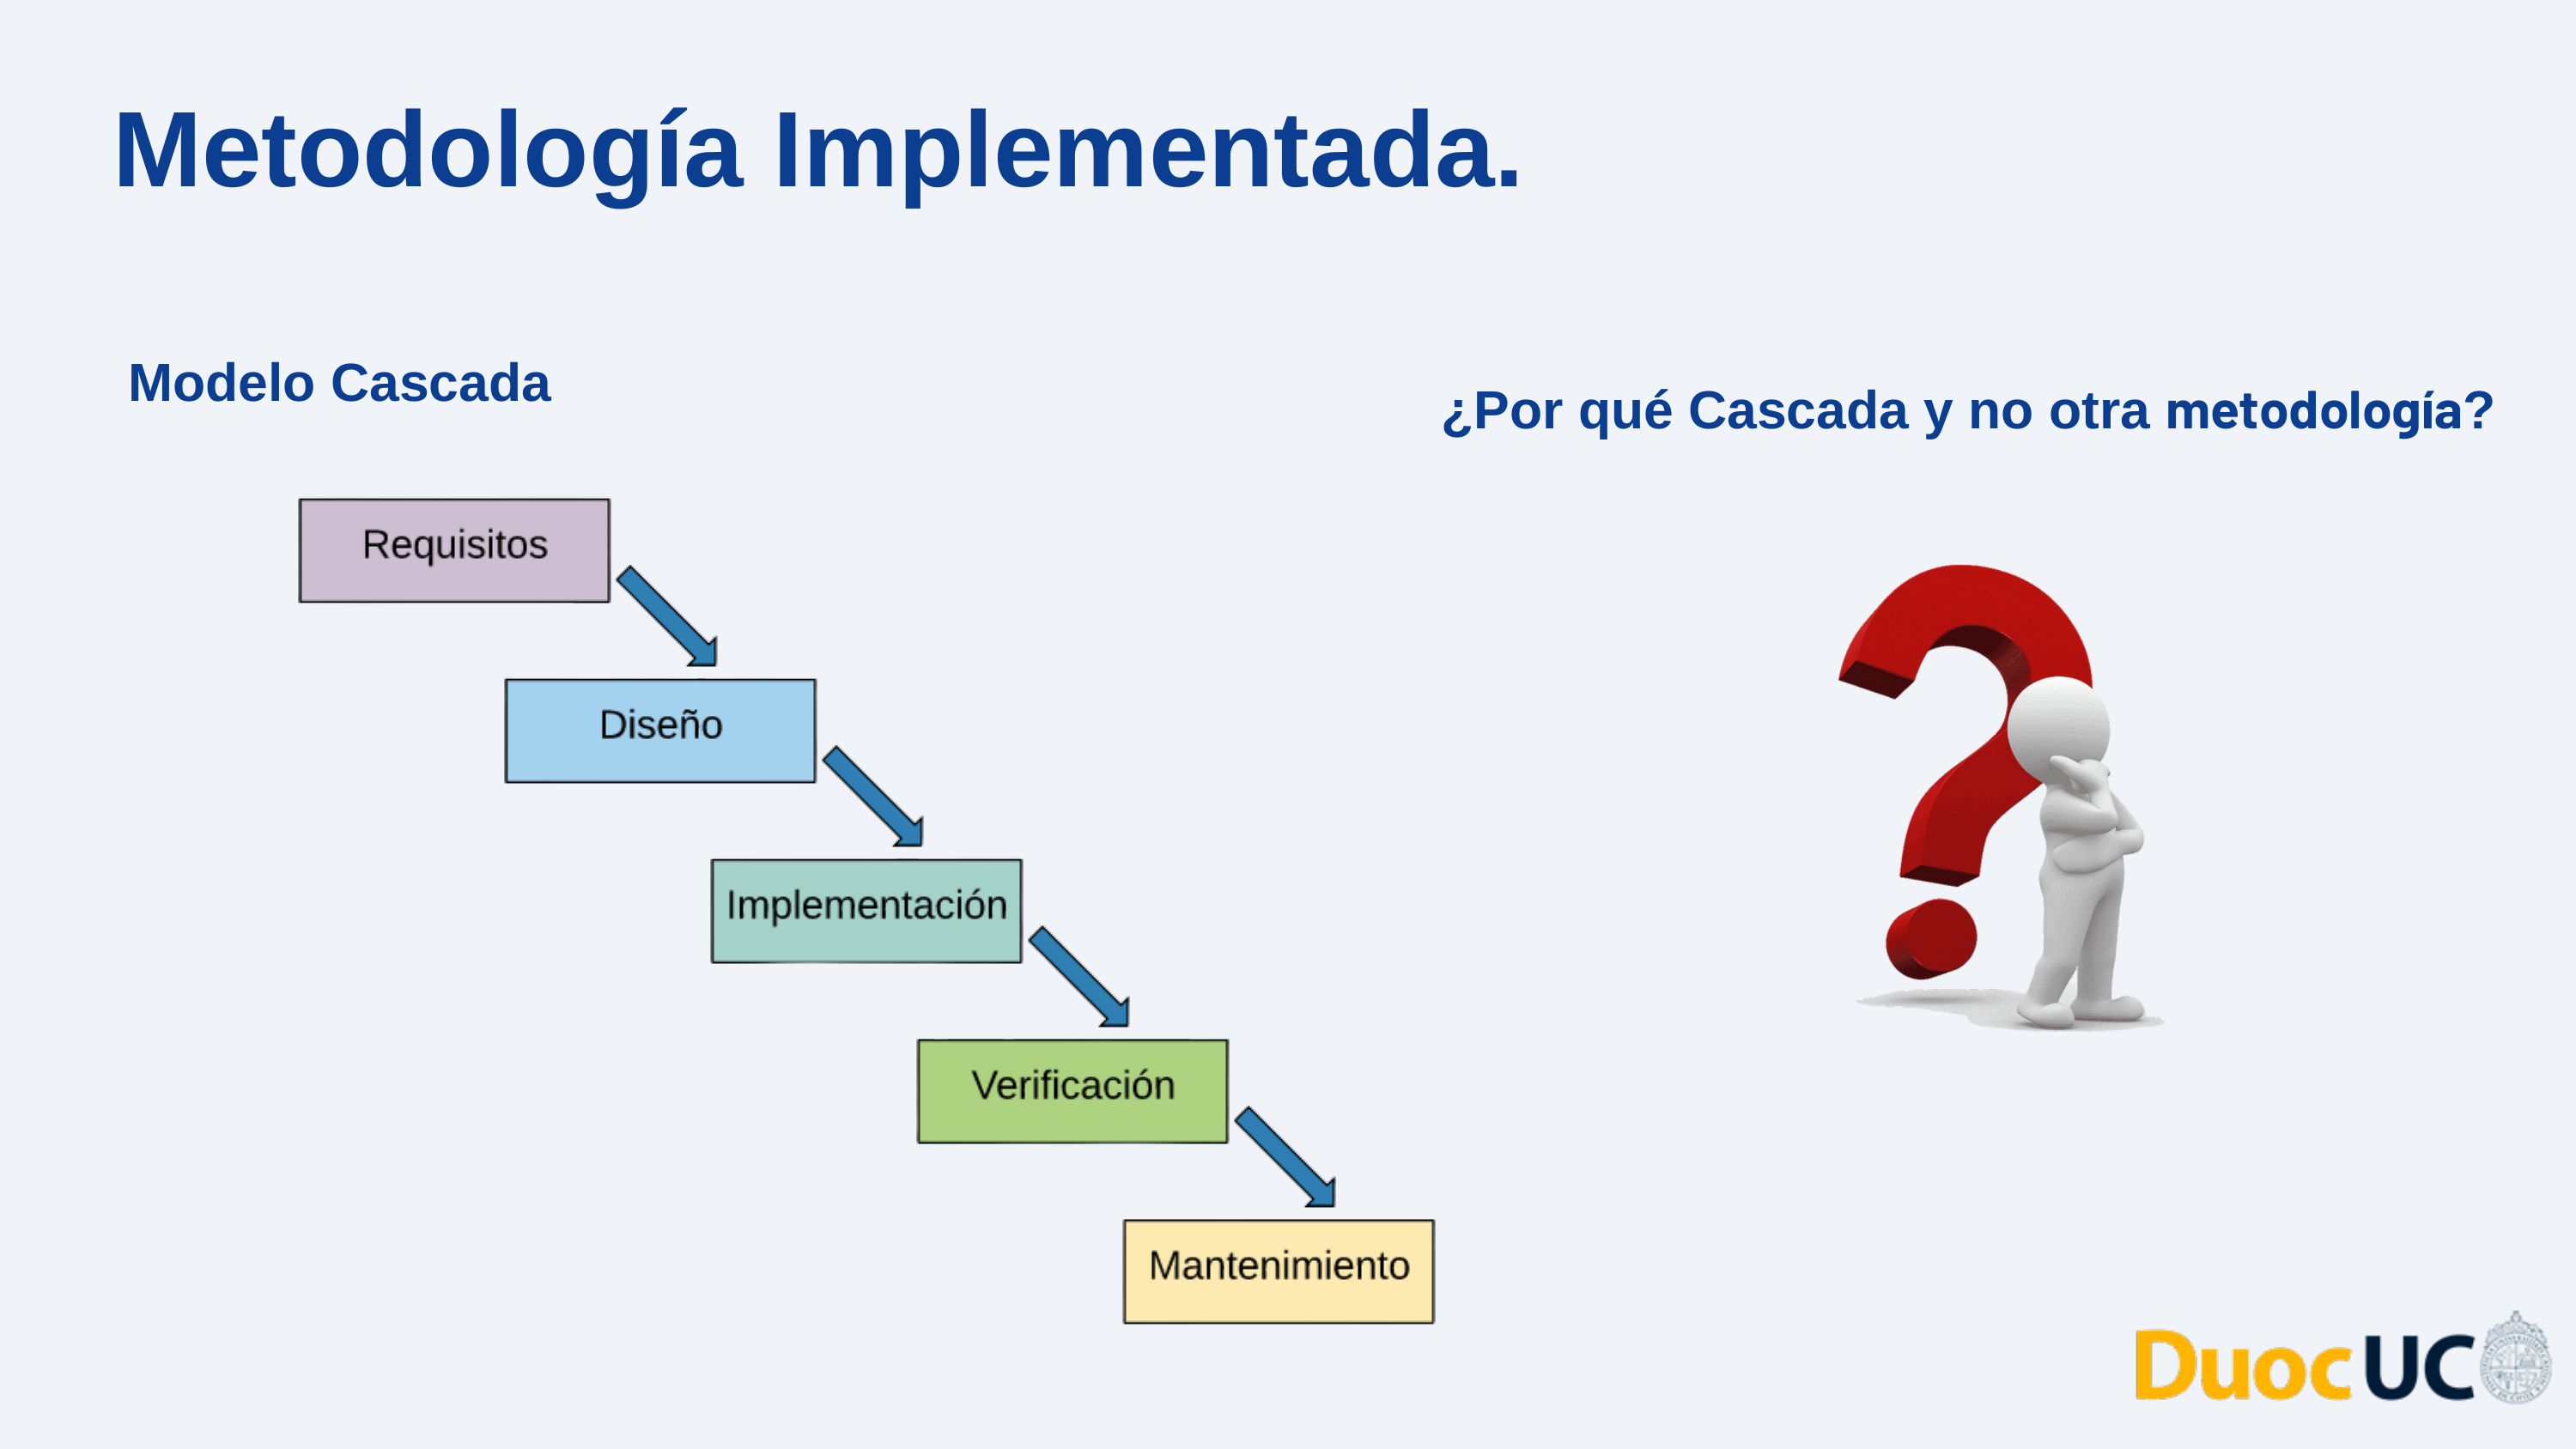

Metodología Implementada.
Modelo Cascada
¿Por qué Cascada y no otra metodología?